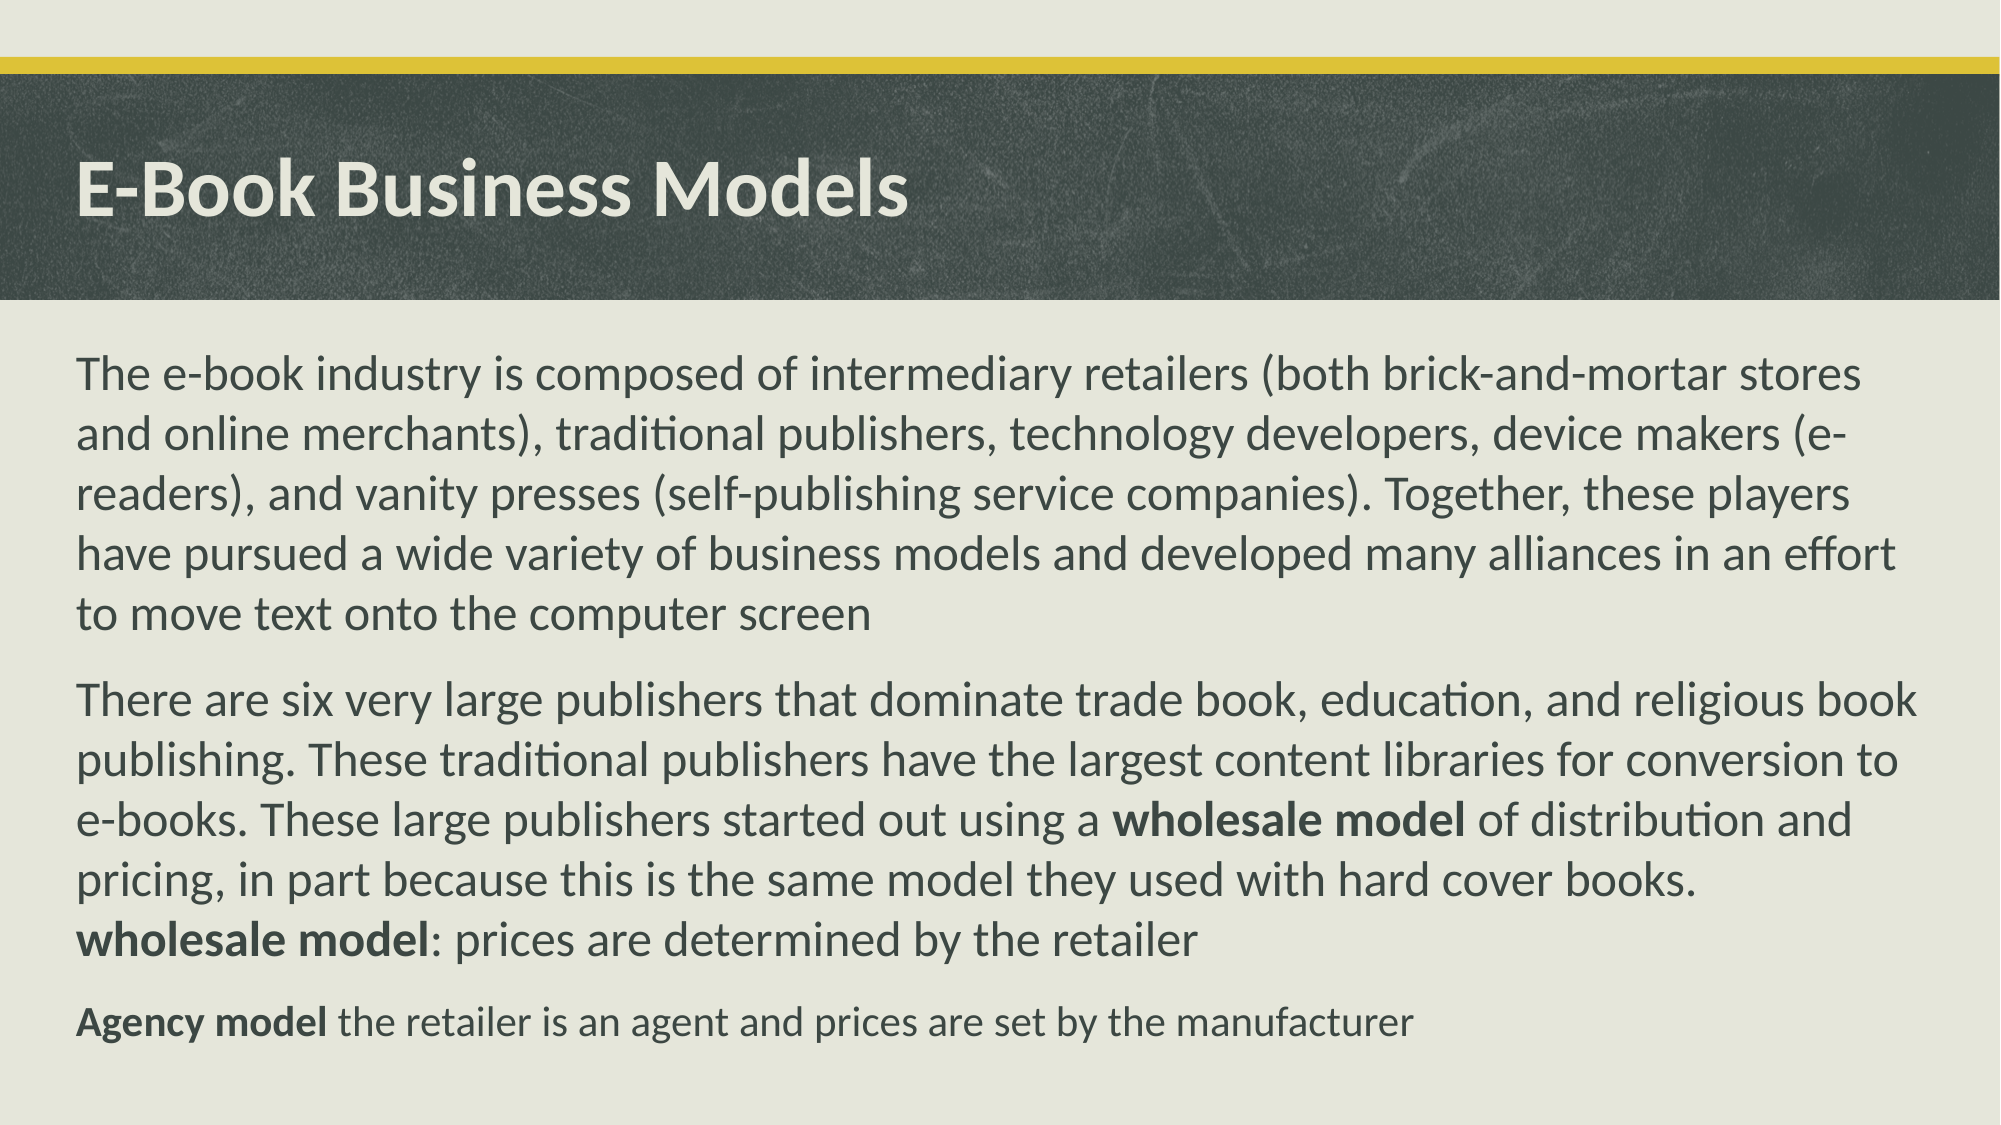

# E-Book Business Models
The e-book industry is composed of intermediary retailers (both brick-and-mortar stores and online merchants), traditional publishers, technology developers, device makers (e-readers), and vanity presses (self-publishing service companies). Together, these players have pursued a wide variety of business models and developed many alliances in an effort to move text onto the computer screen
There are six very large publishers that dominate trade book, education, and religious book publishing. These traditional publishers have the largest content libraries for conversion to e-books. These large publishers started out using a wholesale model of distribution and pricing, in part because this is the same model they used with hard cover books. wholesale model: prices are determined by the retailer
Agency model the retailer is an agent and prices are set by the manufacturer